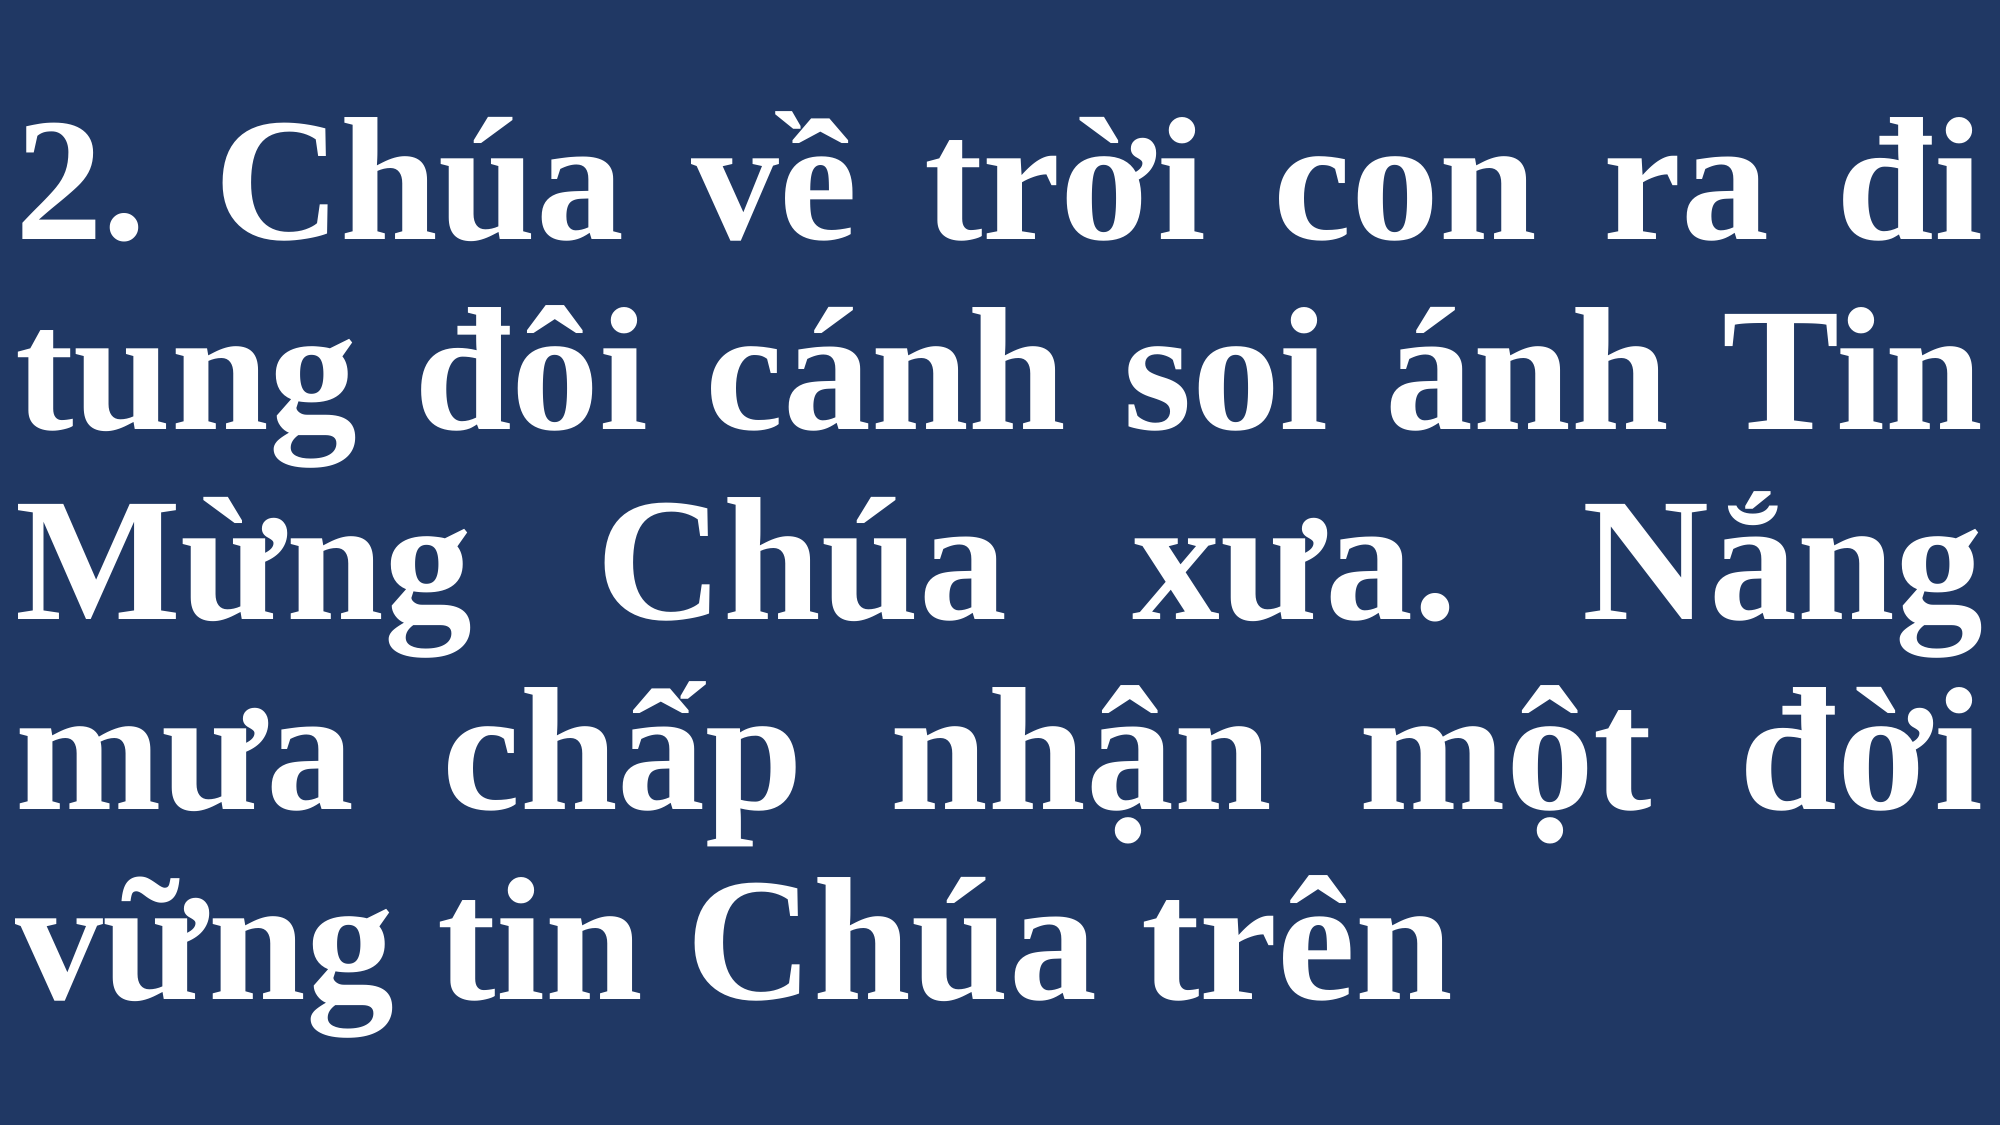

# 2. Chúa về trời con ra đi tung đôi cánh soi ánh Tin Mừng Chúa xưa. Nắng mưa chấp nhận một đời vững tin Chúa trên